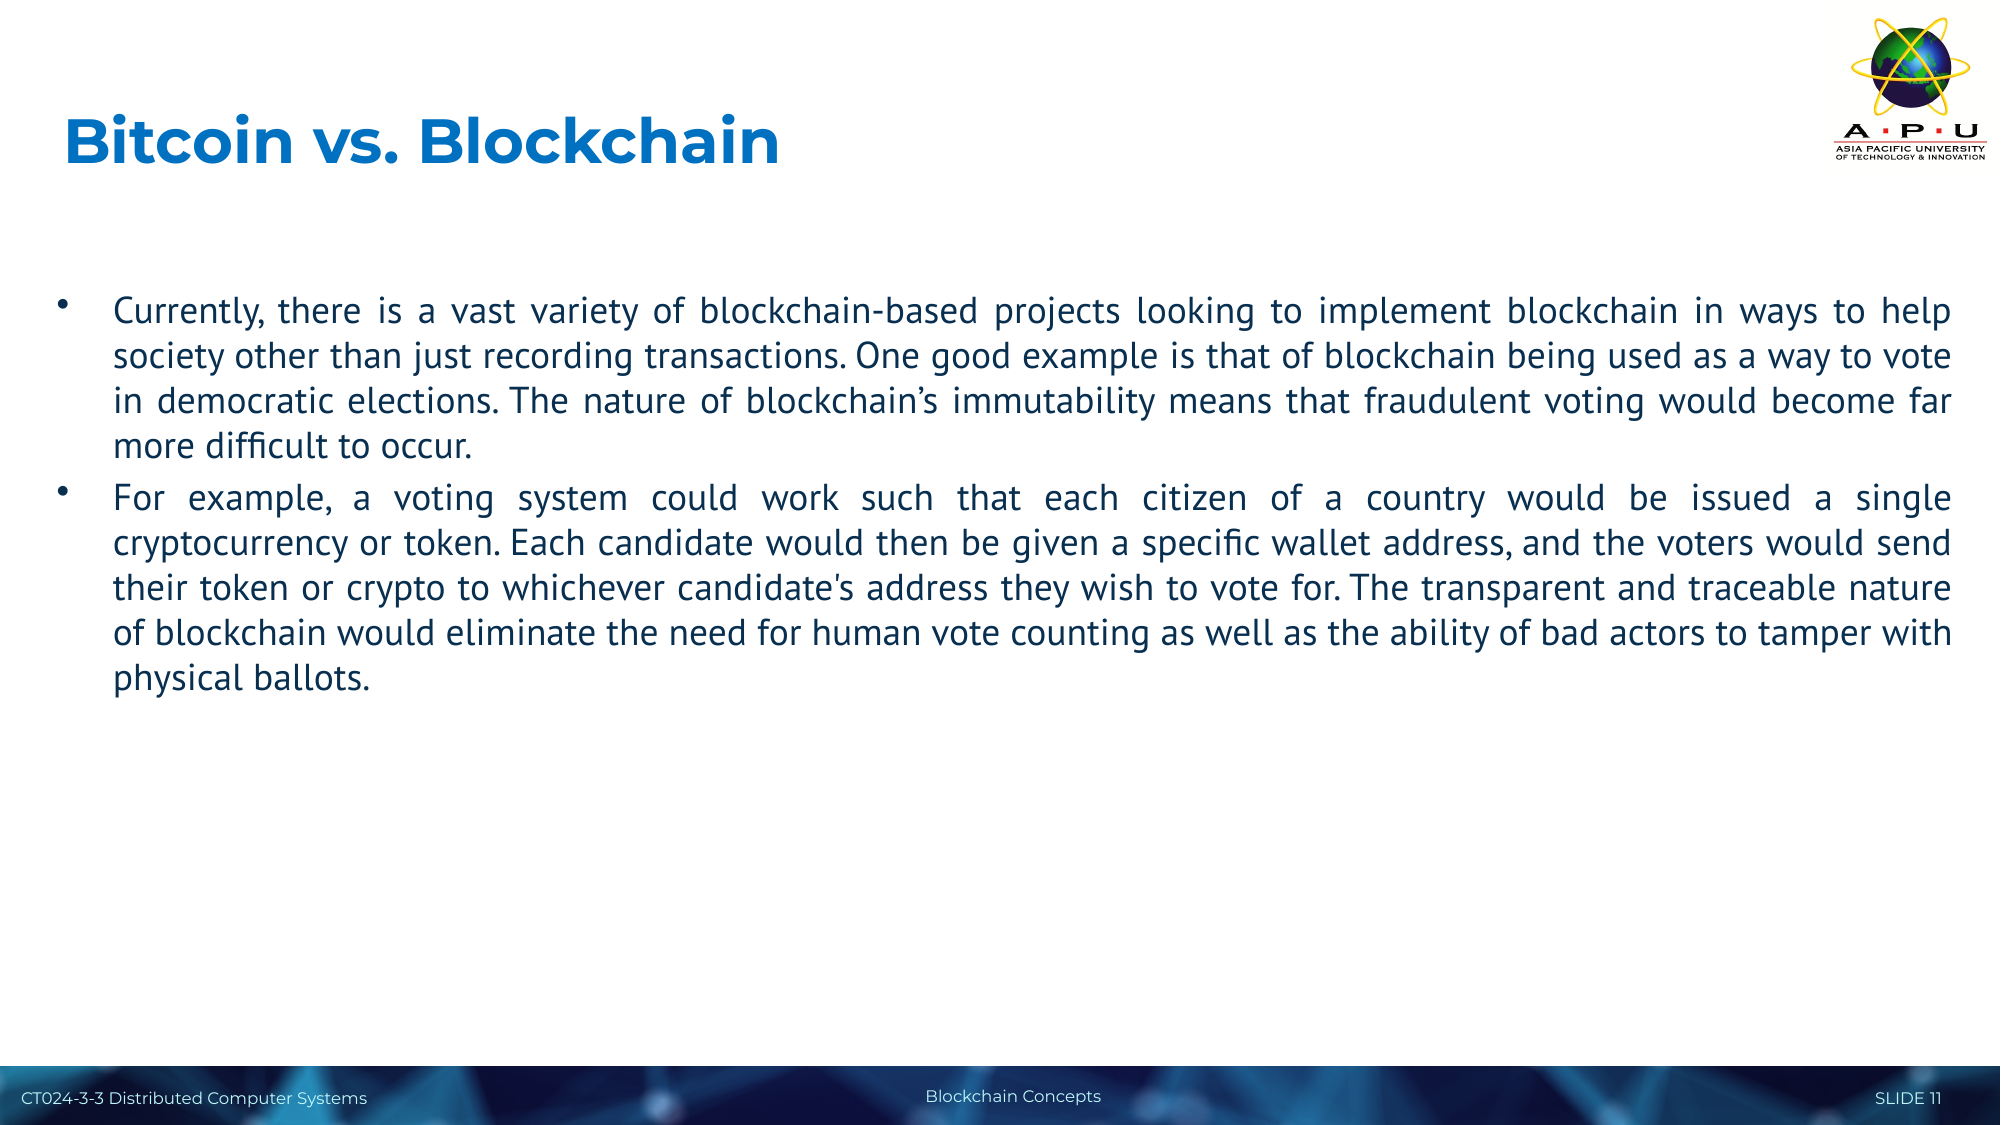

# Bitcoin vs. Blockchain
Currently, there is a vast variety of blockchain-based projects looking to implement blockchain in ways to help society other than just recording transactions. One good example is that of blockchain being used as a way to vote in democratic elections. The nature of blockchain’s immutability means that fraudulent voting would become far more difficult to occur.
For example, a voting system could work such that each citizen of a country would be issued a single cryptocurrency or token. Each candidate would then be given a specific wallet address, and the voters would send their token or crypto to whichever candidate's address they wish to vote for. The transparent and traceable nature of blockchain would eliminate the need for human vote counting as well as the ability of bad actors to tamper with physical ballots.